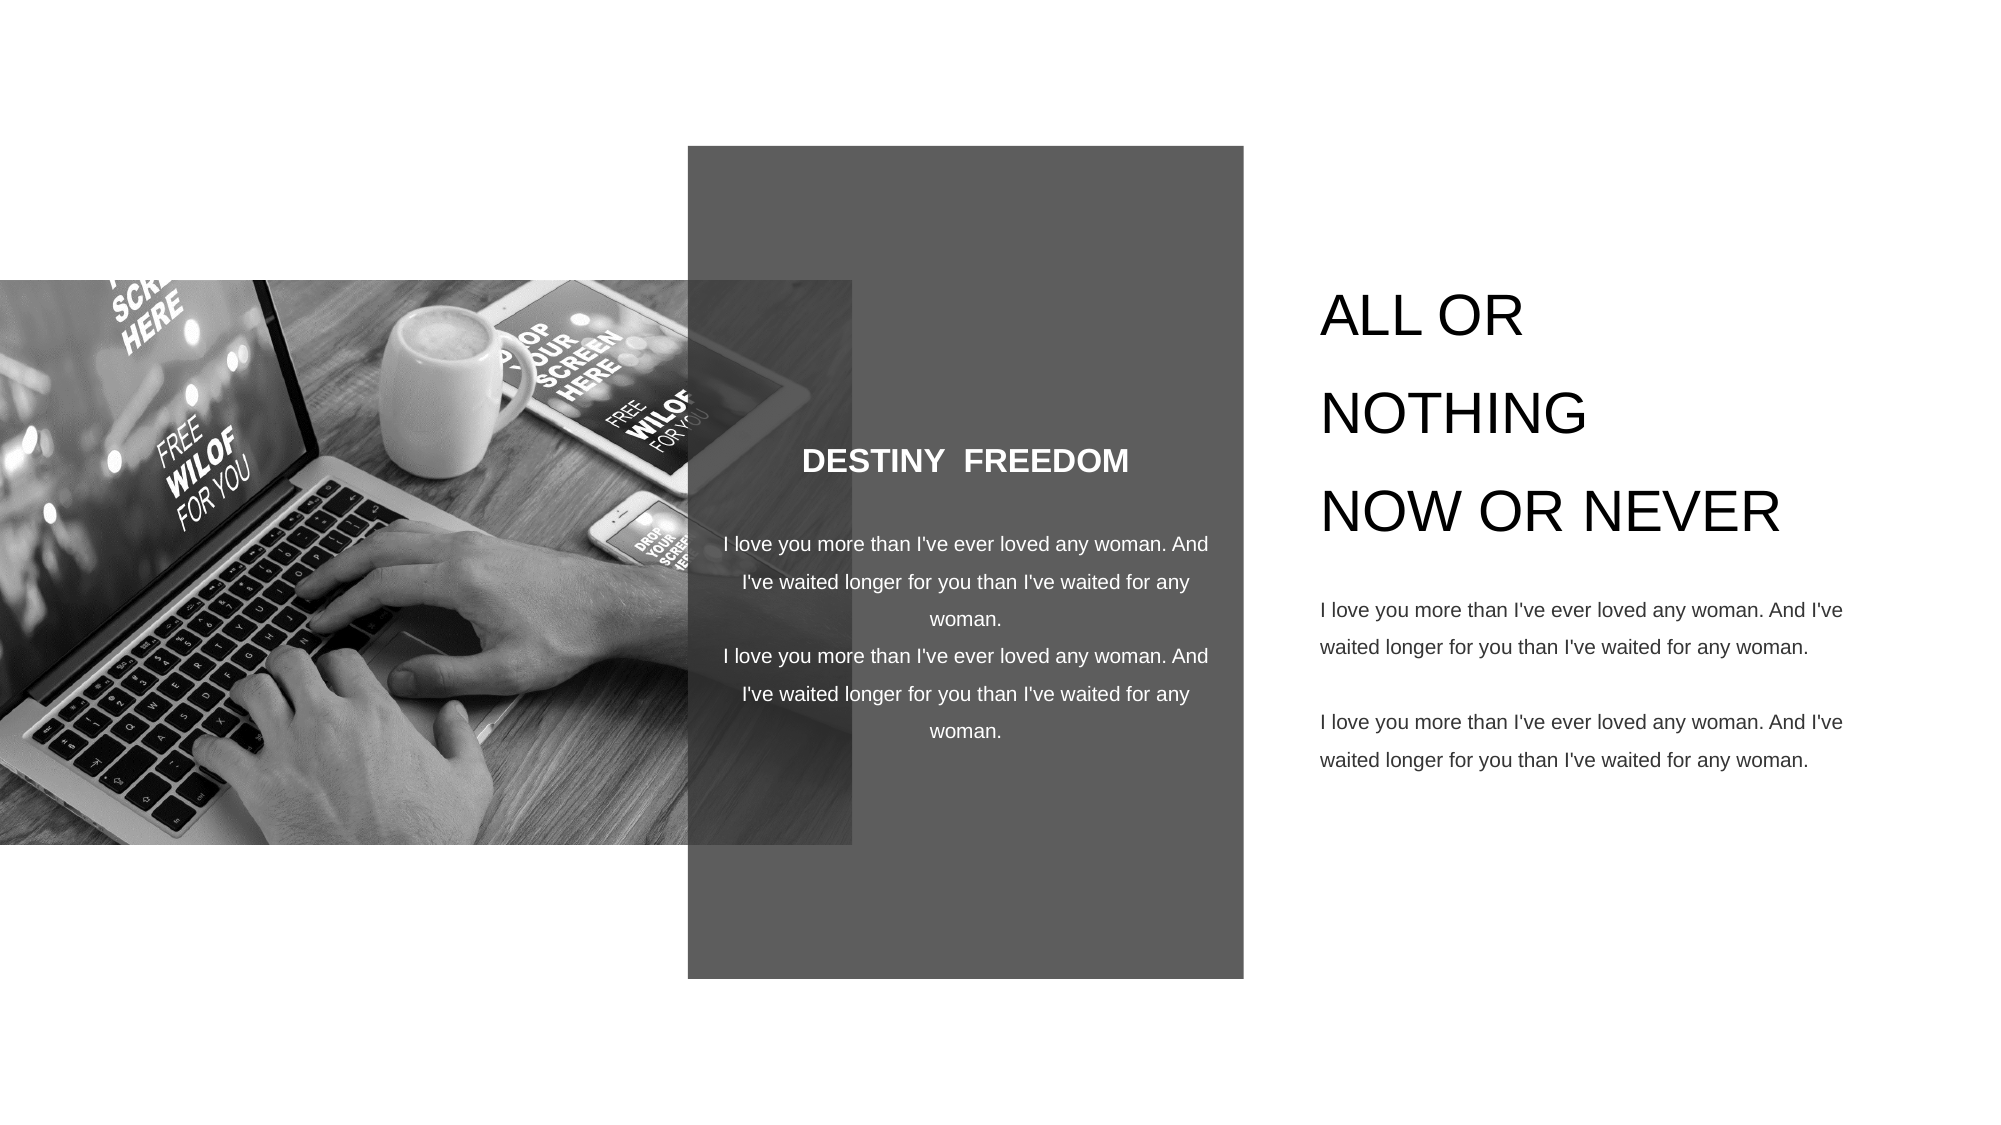

ALL OR
NOTHING
NOW OR NEVER

DESTINY  FREEDOM
I love you more than I've ever loved any woman. And I've waited longer for you than I've waited for any woman.
I love you more than I've ever loved any woman. And I've waited longer for you than I've waited for any woman.
I love you more than I've ever loved any woman. And I've waited longer for you than I've waited for any woman.

I love you more than I've ever loved any woman. And I've waited longer for you than I've waited for any woman.